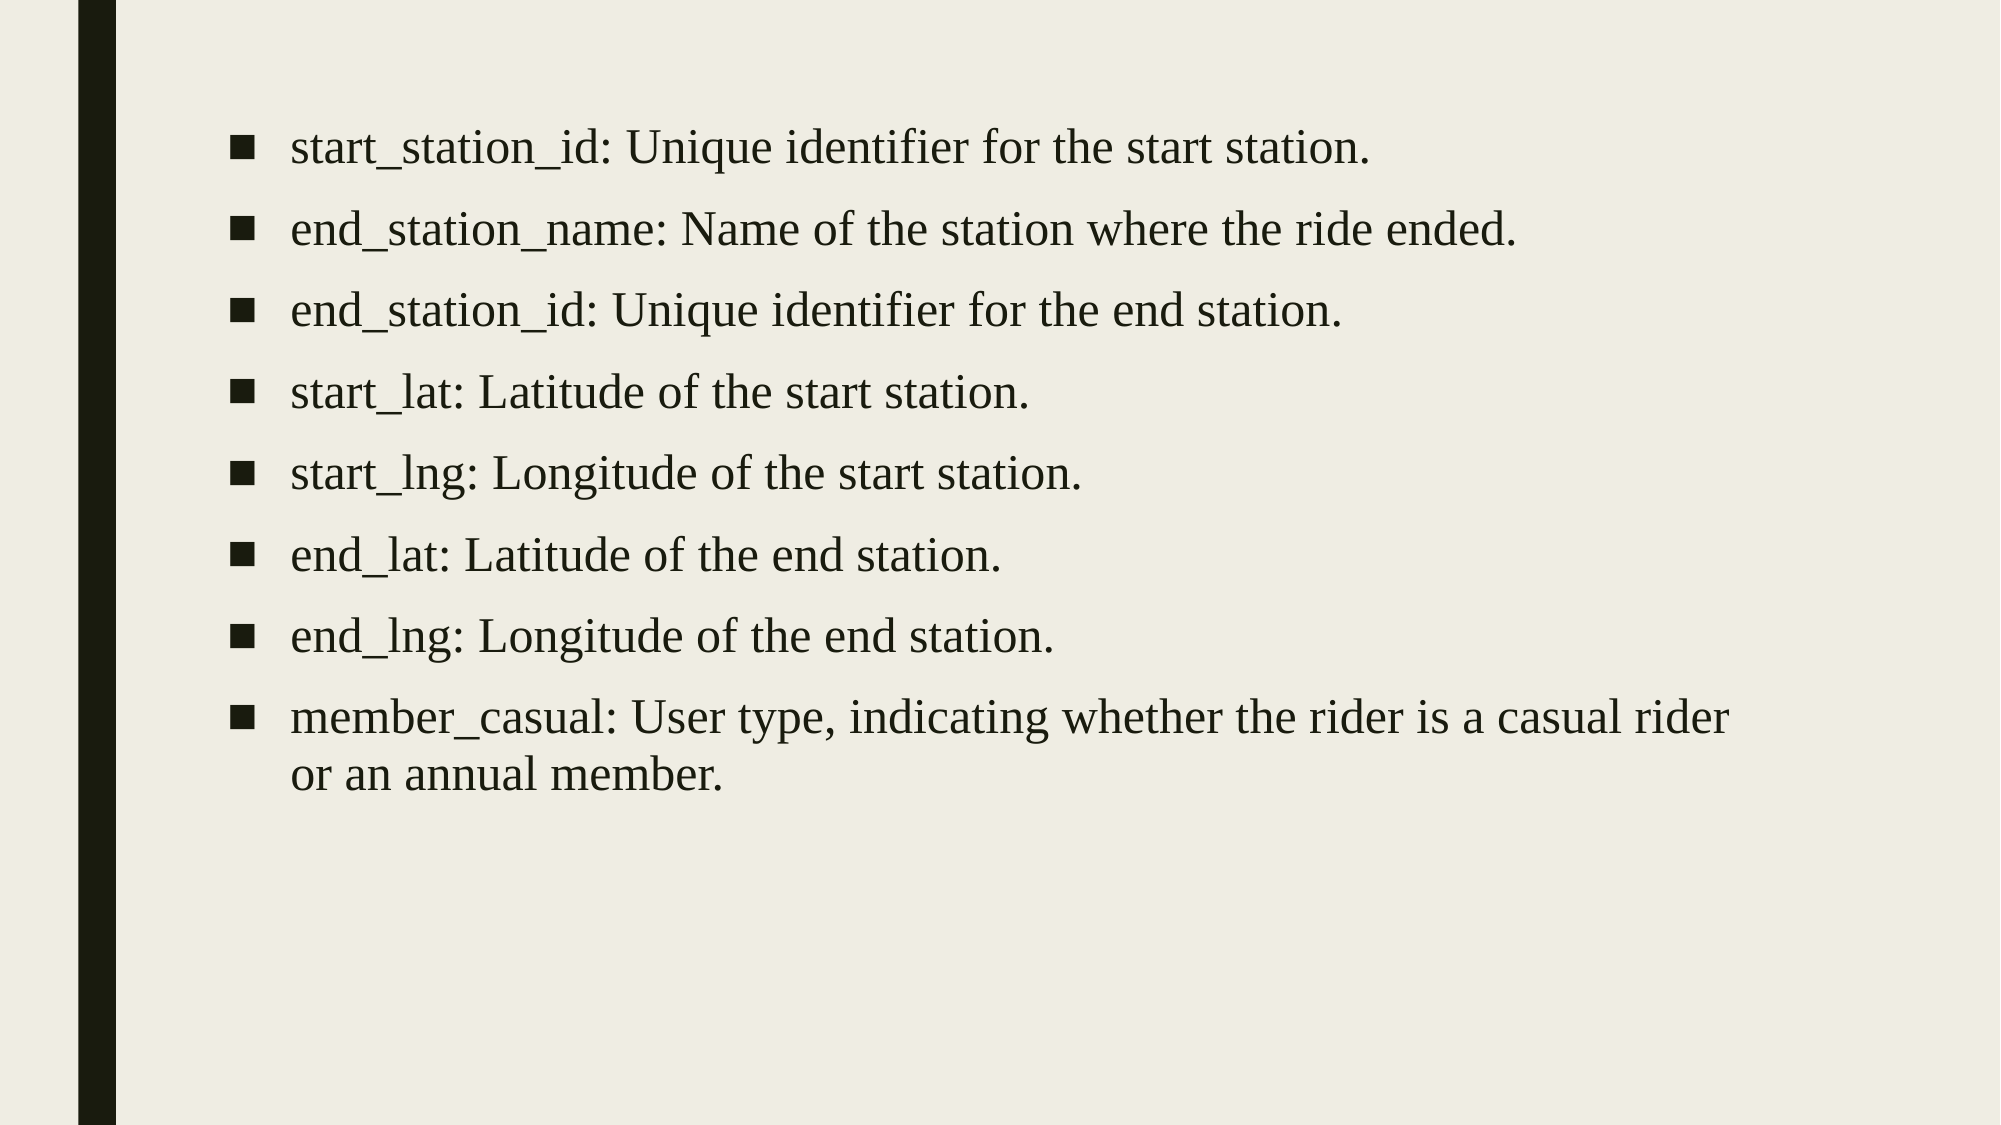

start_station_id: Unique identifier for the start station.
end_station_name: Name of the station where the ride ended.
end_station_id: Unique identifier for the end station.
start_lat: Latitude of the start station.
start_lng: Longitude of the start station.
end_lat: Latitude of the end station.
end_lng: Longitude of the end station.
member_casual: User type, indicating whether the rider is a casual rider or an annual member.